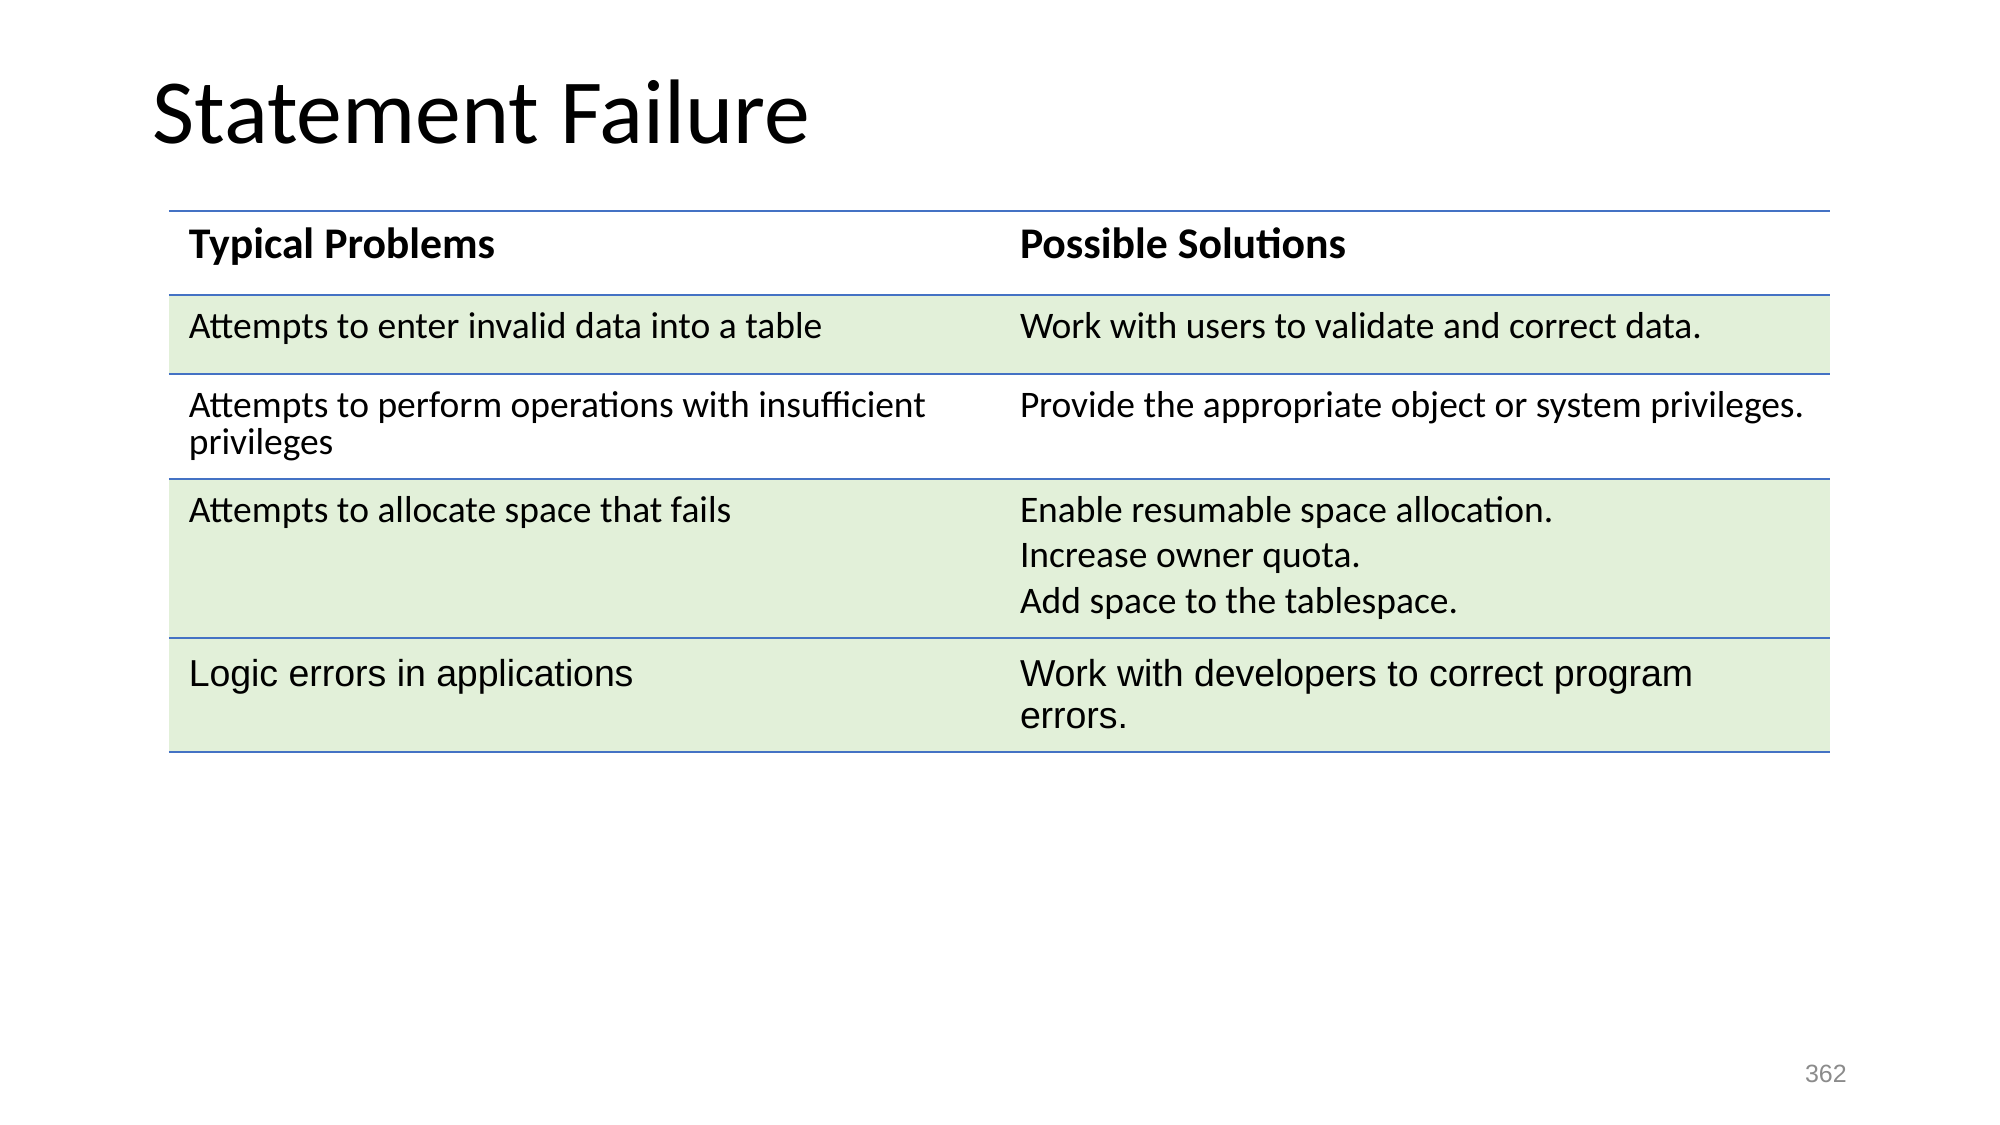

# Statement Failure
| Typical Problems | Possible Solutions |
| --- | --- |
| Attempts to enter invalid data into a table | Work with users to validate and correct data. |
| Attempts to perform operations with insufficient privileges | Provide the appropriate object or system privileges. |
| Attempts to allocate space that fails | Enable resumable space allocation. Increase owner quota. Add space to the tablespace. |
| Logic errors in applications | Work with developers to correct program errors. |
362